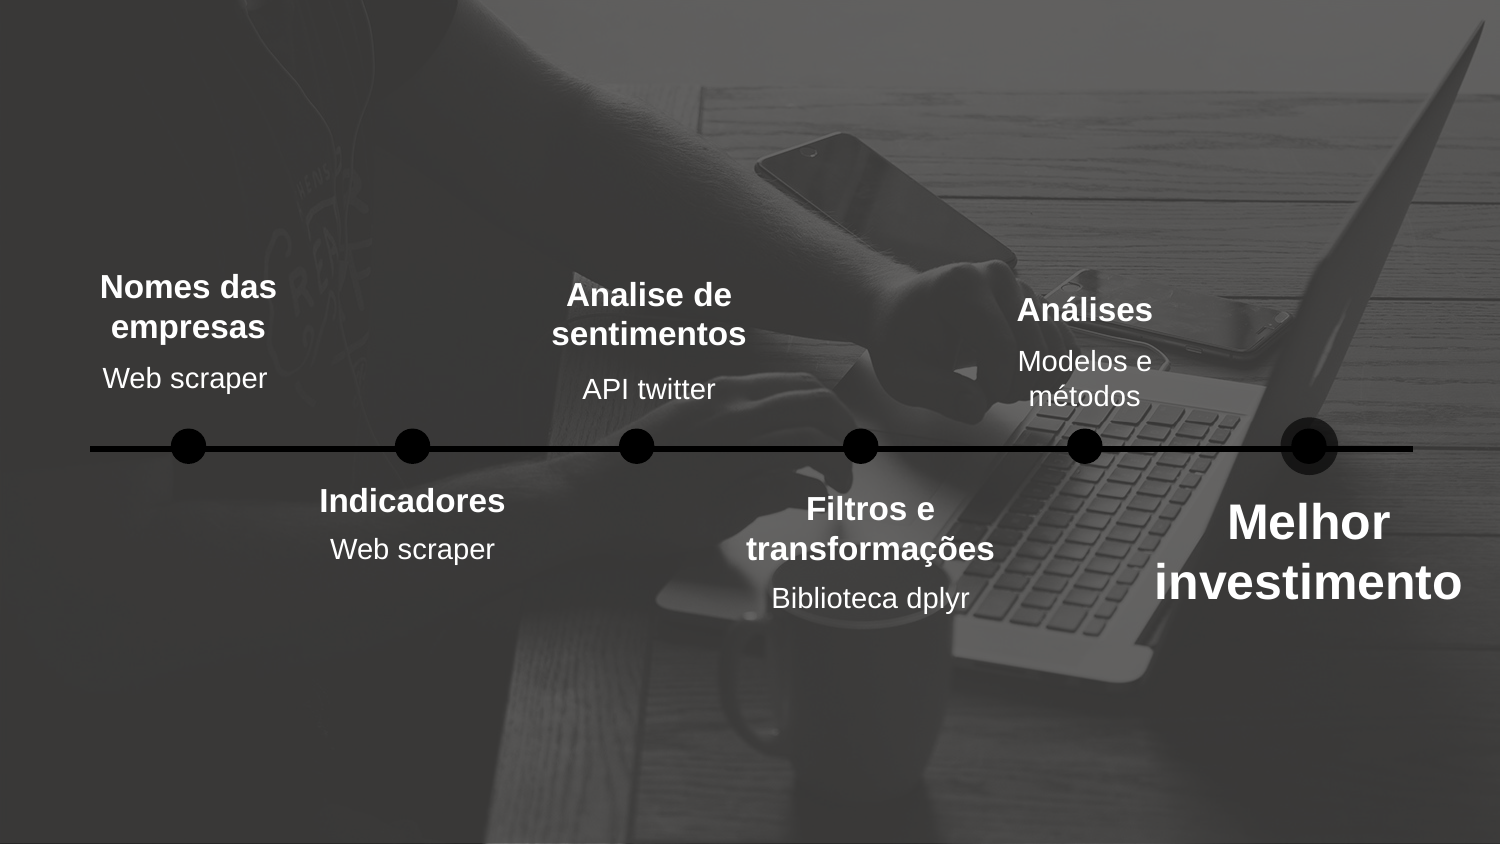

Nomes das empresas
Web scraper
Analise de sentimentos
API twitter
Análises
Modelos e métodos

Indicadores
Web scraper
Filtros e transformações
Biblioteca dplyr
Melhor investimento